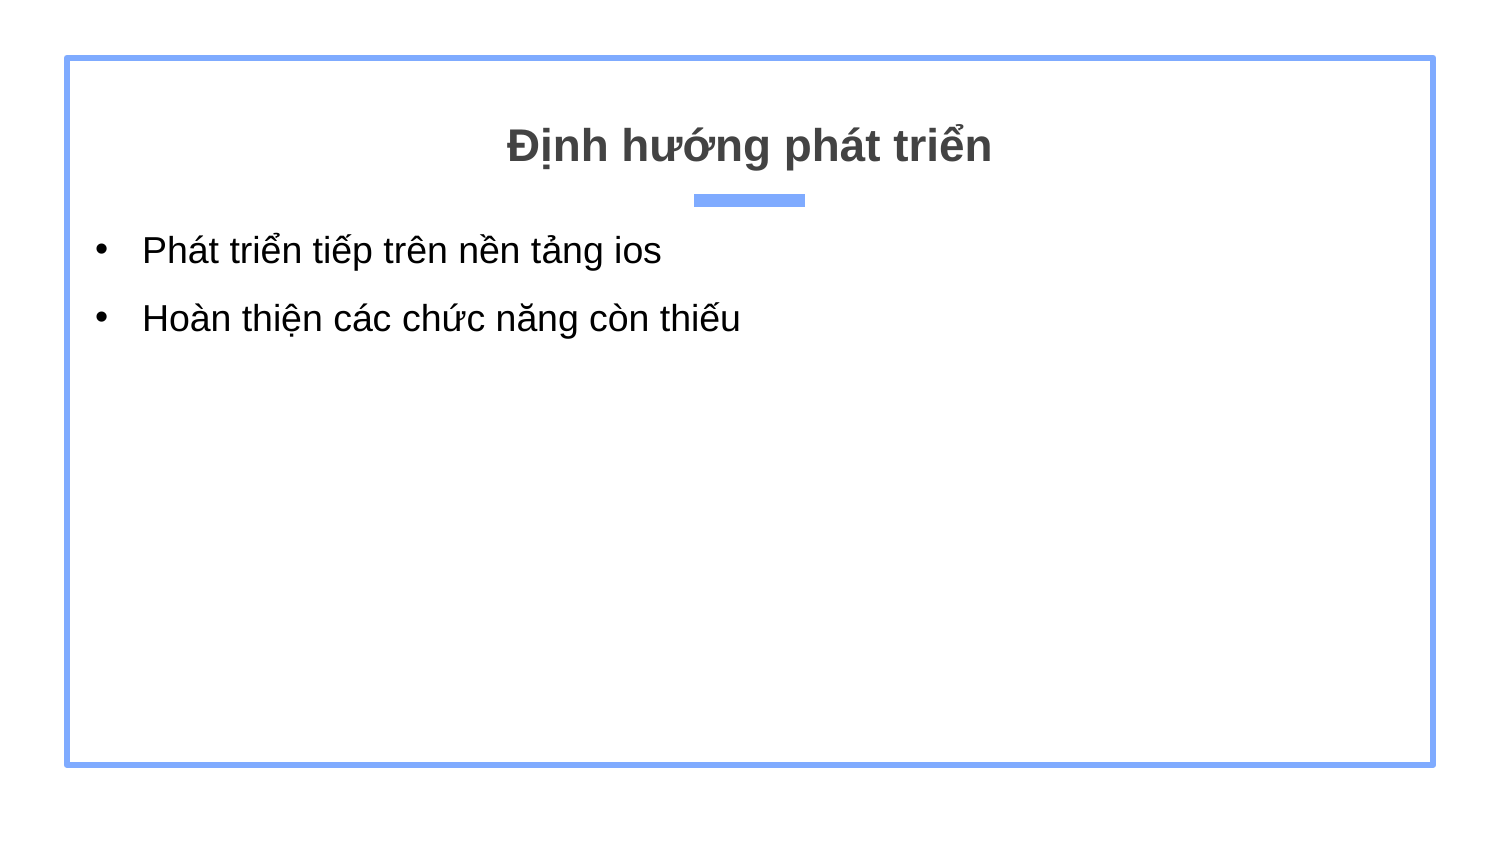

# Định hướng phát triển
Phát triển tiếp trên nền tảng ios
Hoàn thiện các chức năng còn thiếu